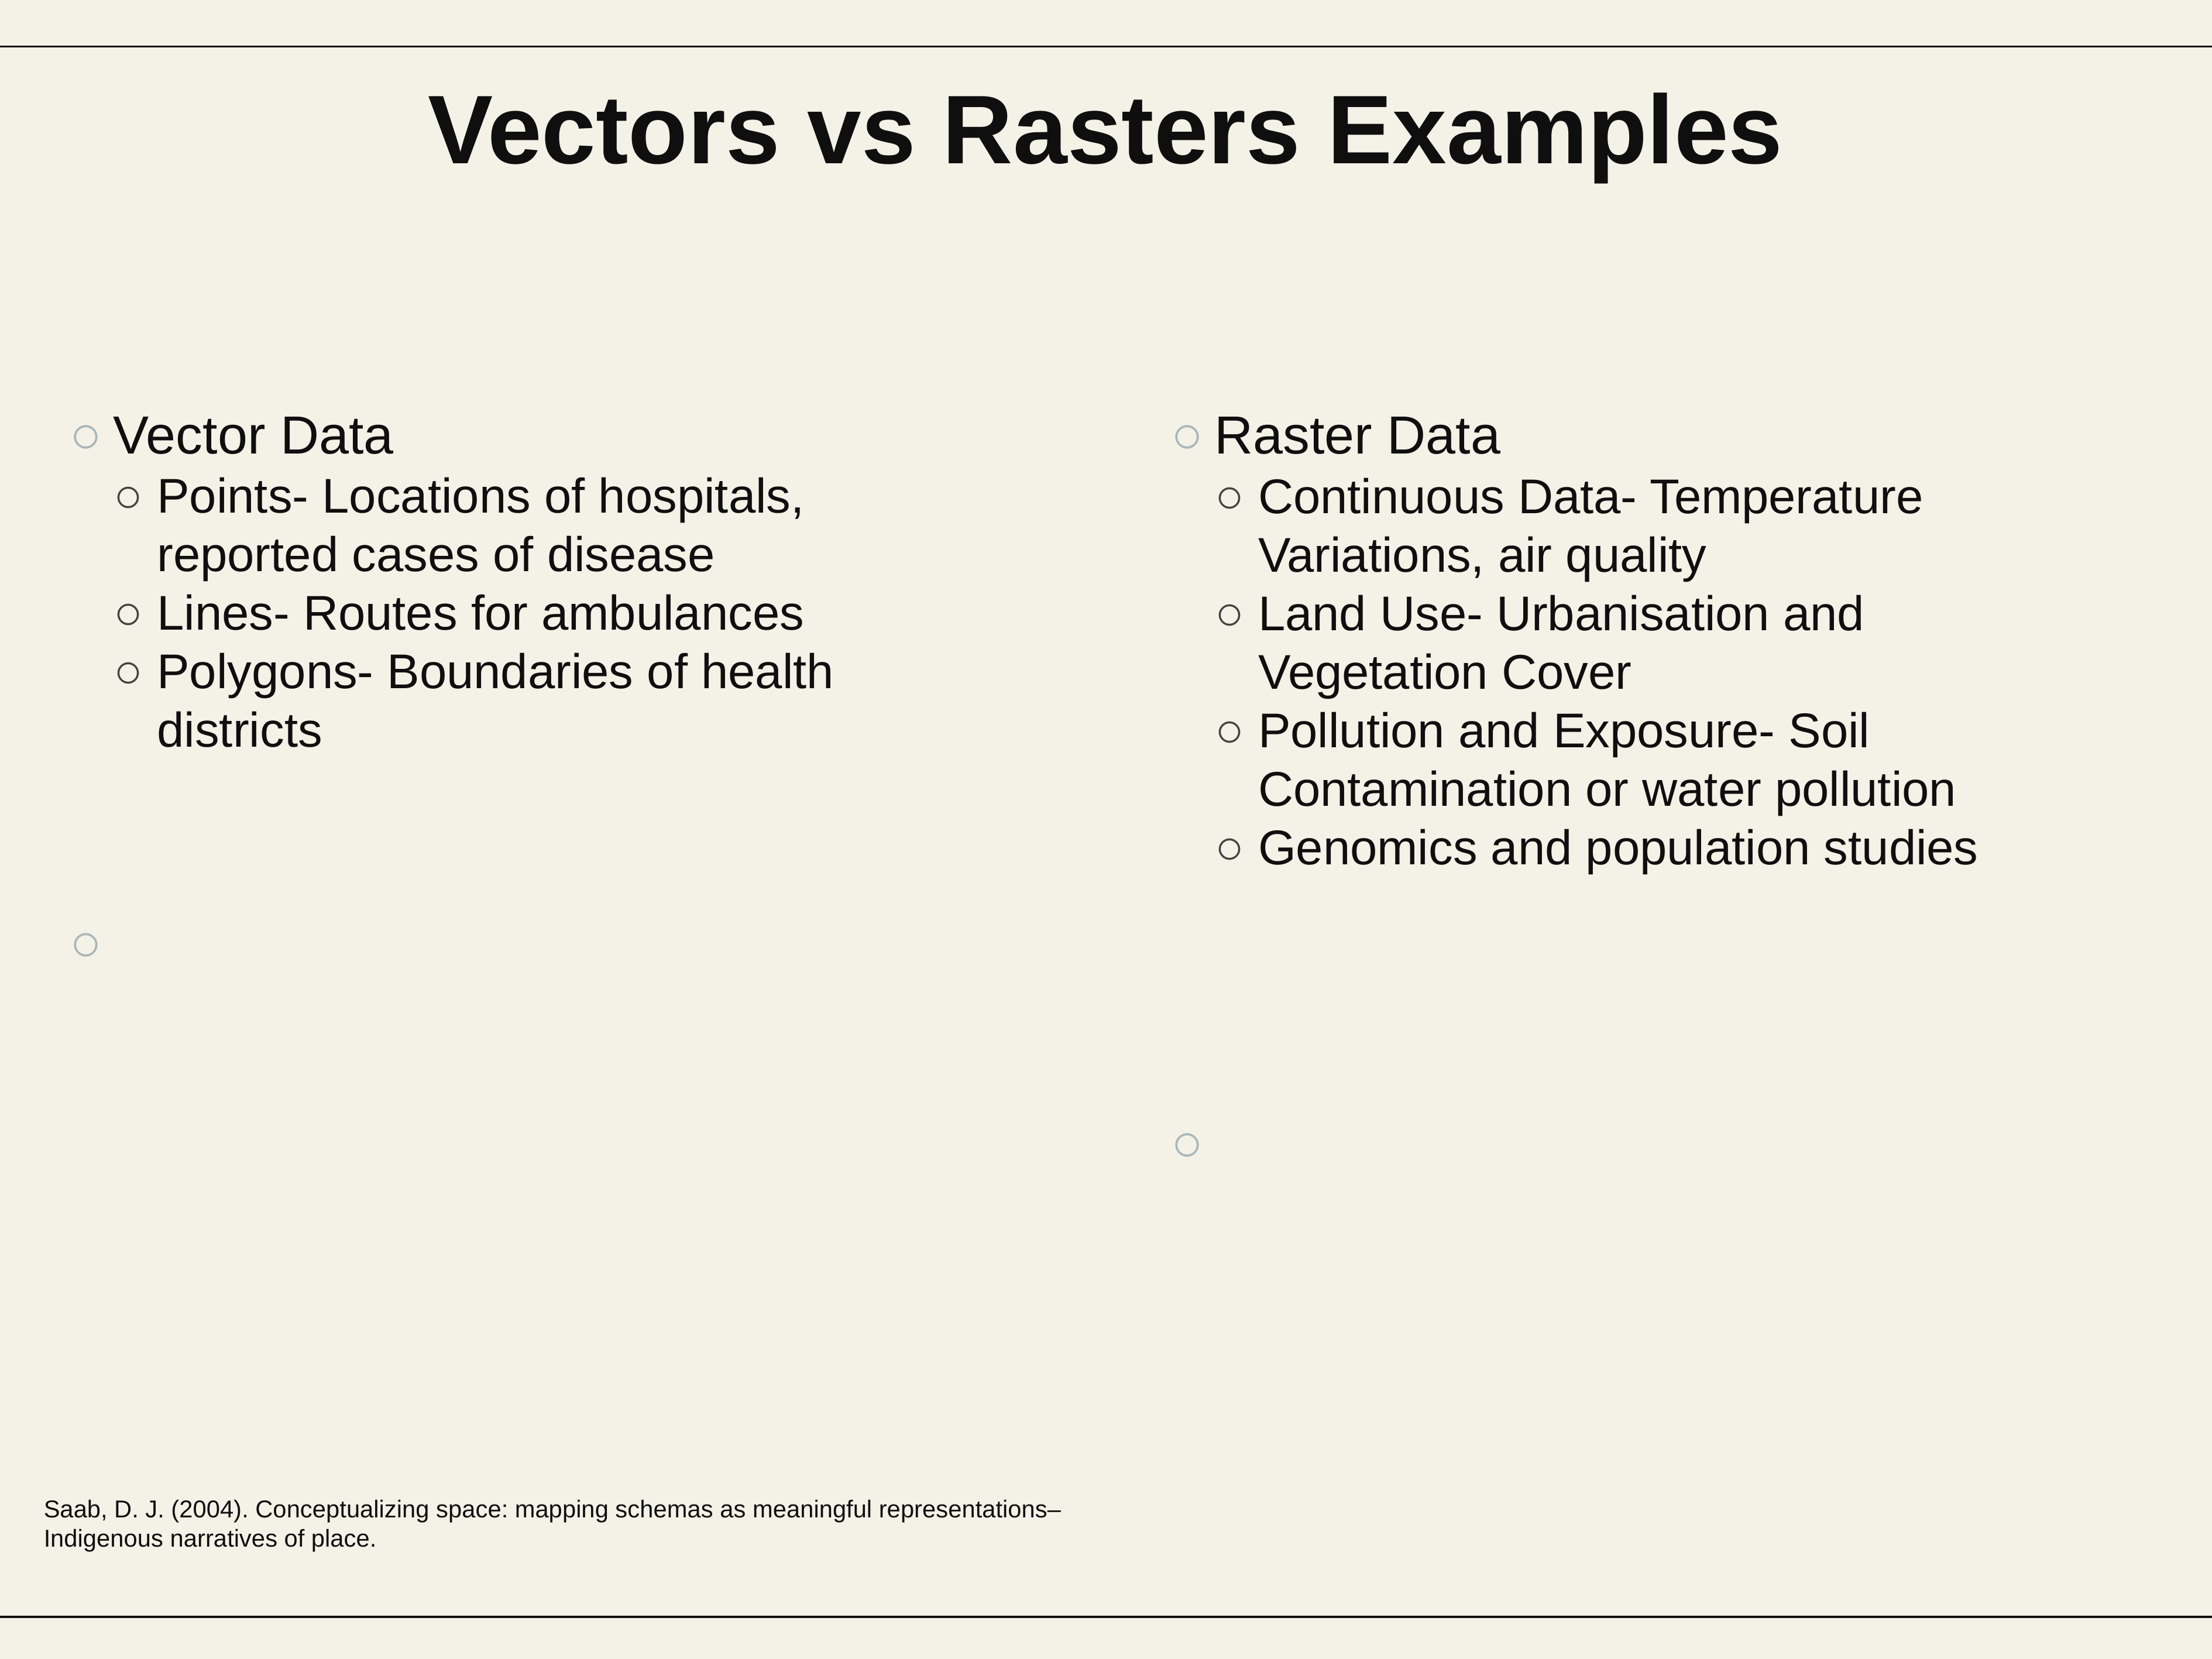

# Vectors vs Rasters Examples
Vector Data
Points- Locations of hospitals, reported cases of disease
Lines- Routes for ambulances
Polygons- Boundaries of health districts

Raster Data
Continuous Data- Temperature Variations, air quality
Land Use- Urbanisation and Vegetation Cover
Pollution and Exposure- Soil Contamination or water pollution
Genomics and population studies

Saab, D. J. (2004). Conceptualizing space: mapping schemas as meaningful representations–Indigenous narratives of place.